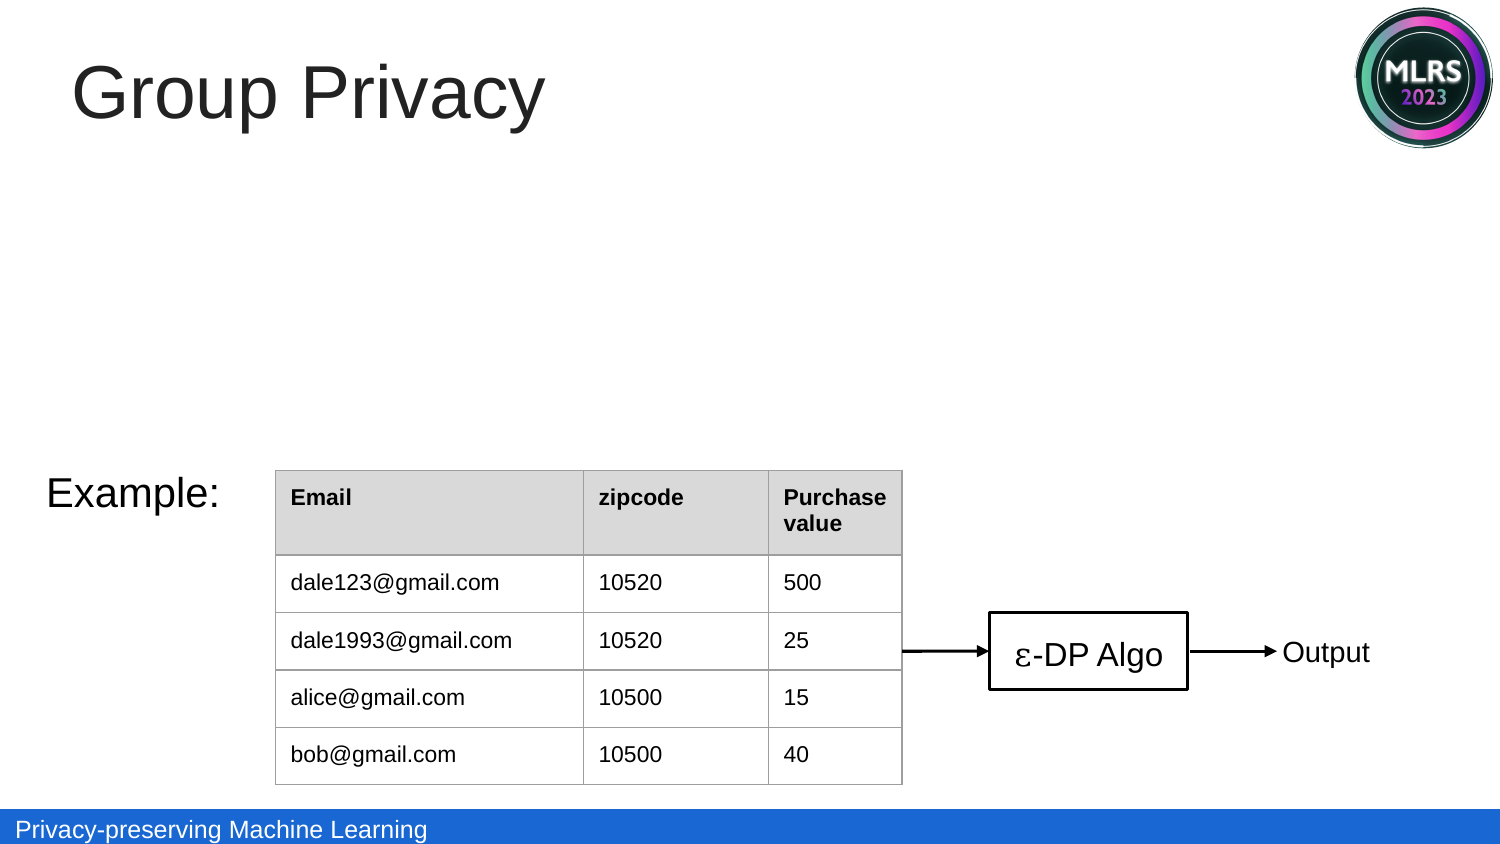

Group Privacy
Example:
| Email | zipcode | Purchase value |
| --- | --- | --- |
| dale123@gmail.com | 10520 | 500 |
| dale1993@gmail.com | 10520 | 25 |
| alice@gmail.com | 10500 | 15 |
| bob@gmail.com | 10500 | 40 |
ε-DP Algo
Output